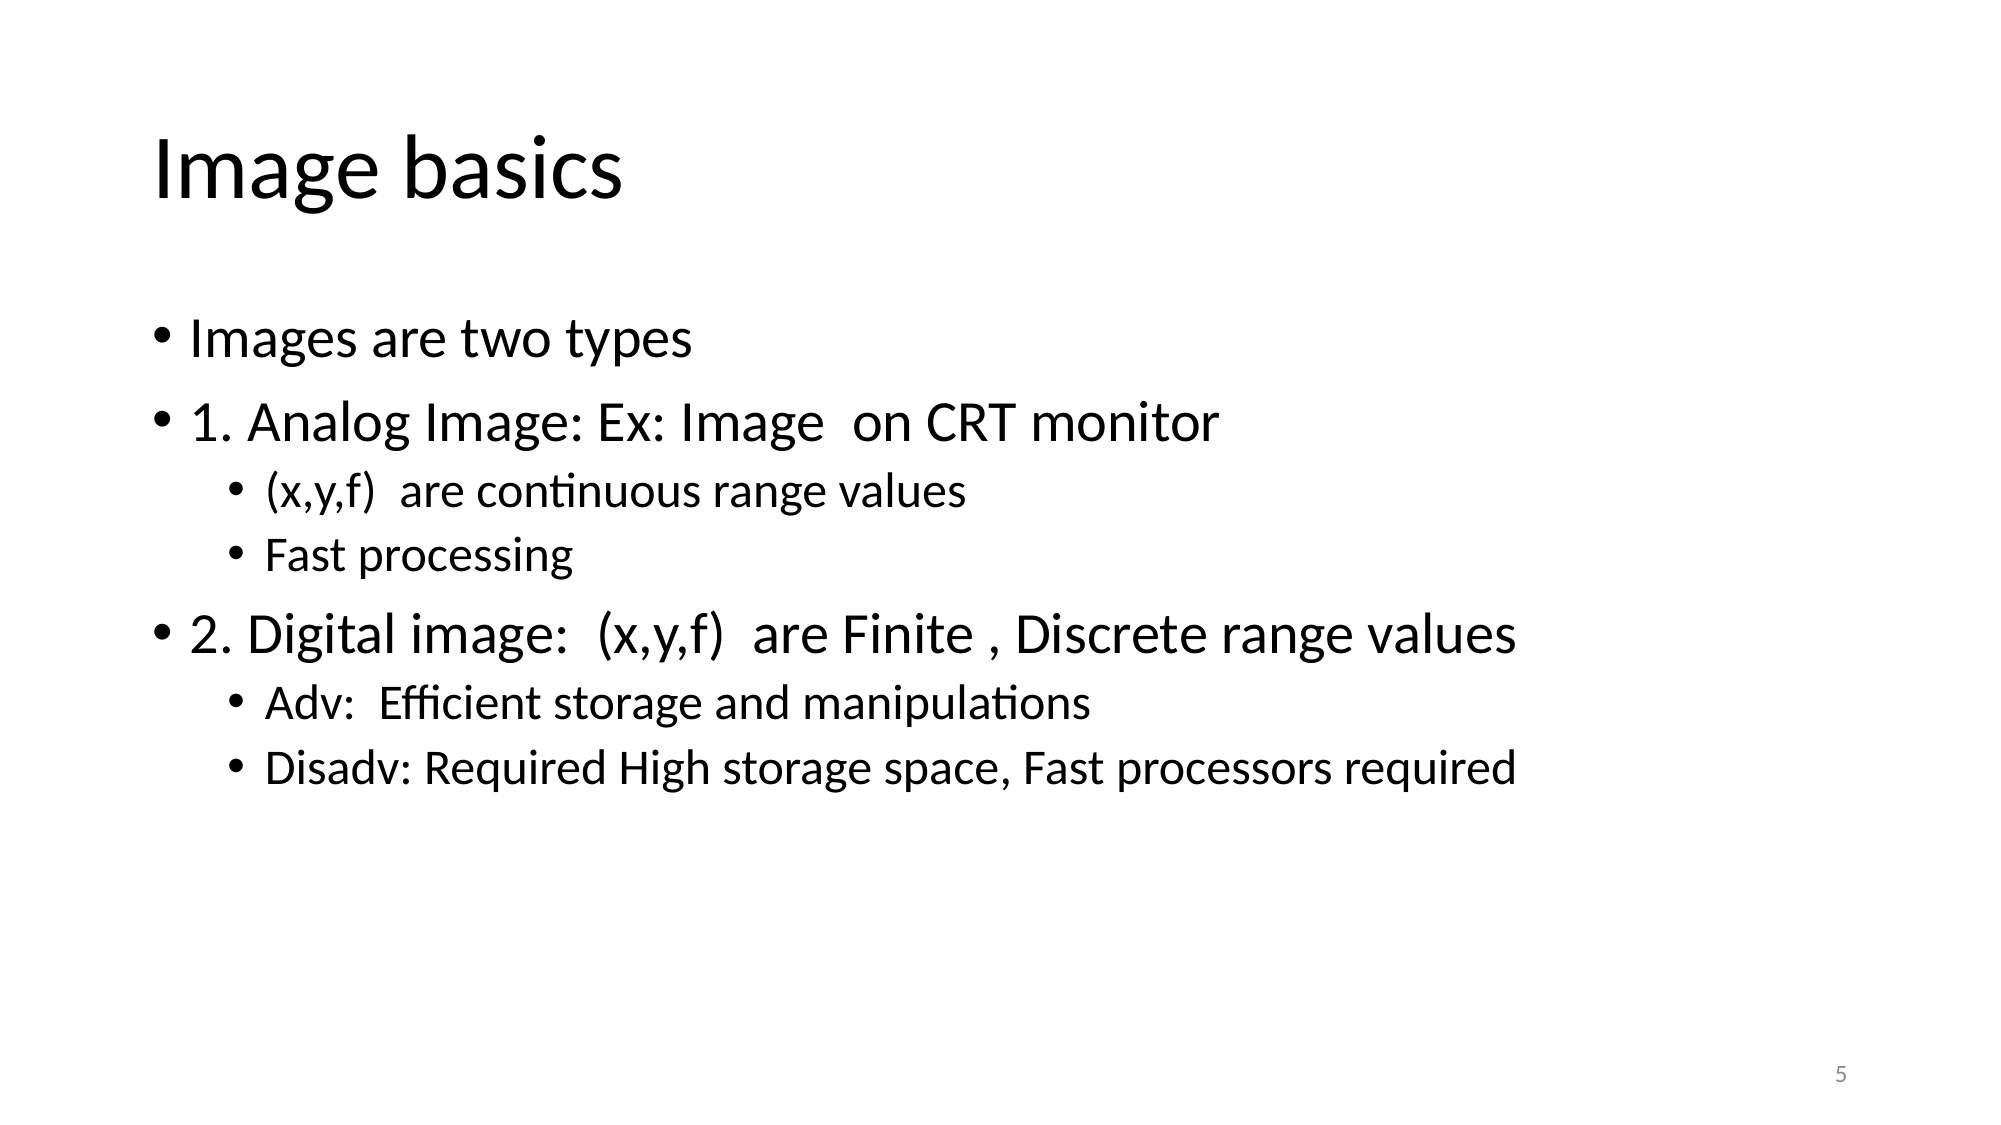

# Image basics
Images are two types
1. Analog Image: Ex: Image  on CRT monitor
(x,y,f)  are continuous range values
Fast processing
2. Digital image:  (x,y,f)  are Finite , Discrete range values
Adv:  Efficient storage and manipulations
Disadv: Required High storage space, Fast processors required

5